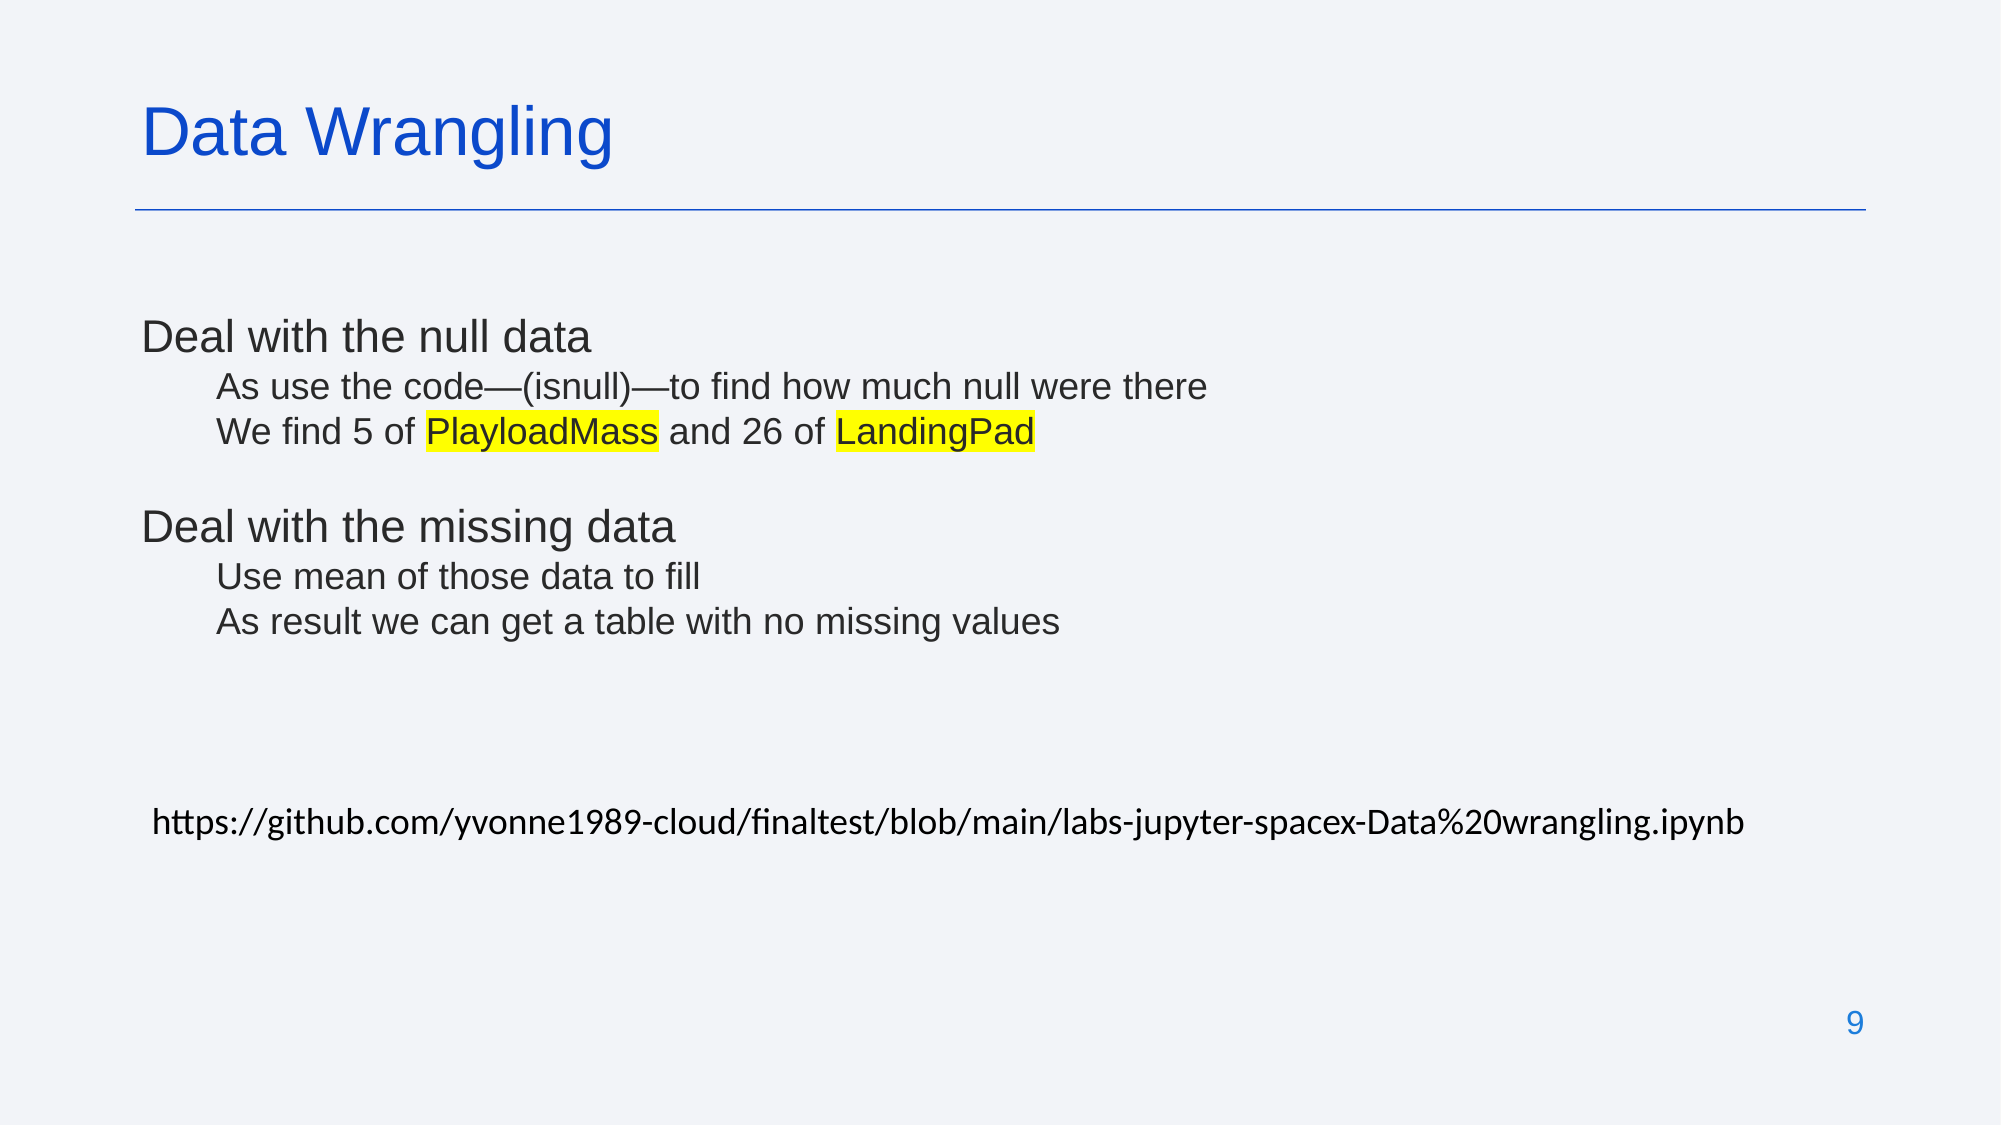

Data Wrangling
Deal with the null data
As use the code—(isnull)—to find how much null were there
We find 5 of PlayloadMass and 26 of LandingPad

Deal with the missing data
Use mean of those data to fill
As result we can get a table with no missing values

https://github.com/yvonne1989-cloud/finaltest/blob/main/labs-jupyter-spacex-Data%20wrangling.ipynb
9